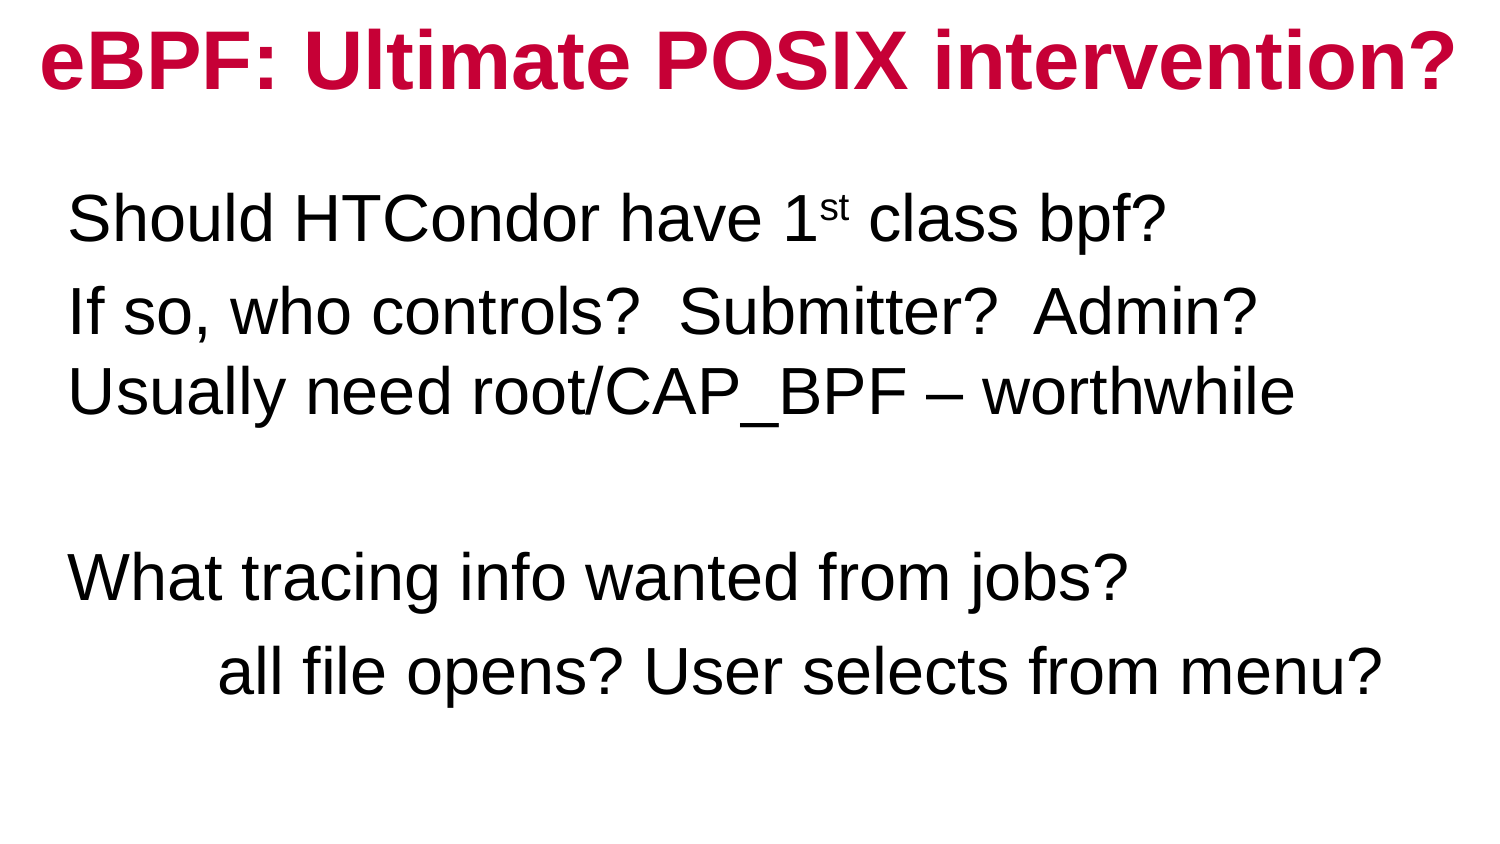

# eBPF: Ultimate POSIX intervention?
Should HTCondor have 1st class bpf?
If so, who controls?  Submitter?  Admin?
Usually need root/CAP_BPF – worthwhile

What tracing info wanted from jobs?
	all file opens? User selects from menu?